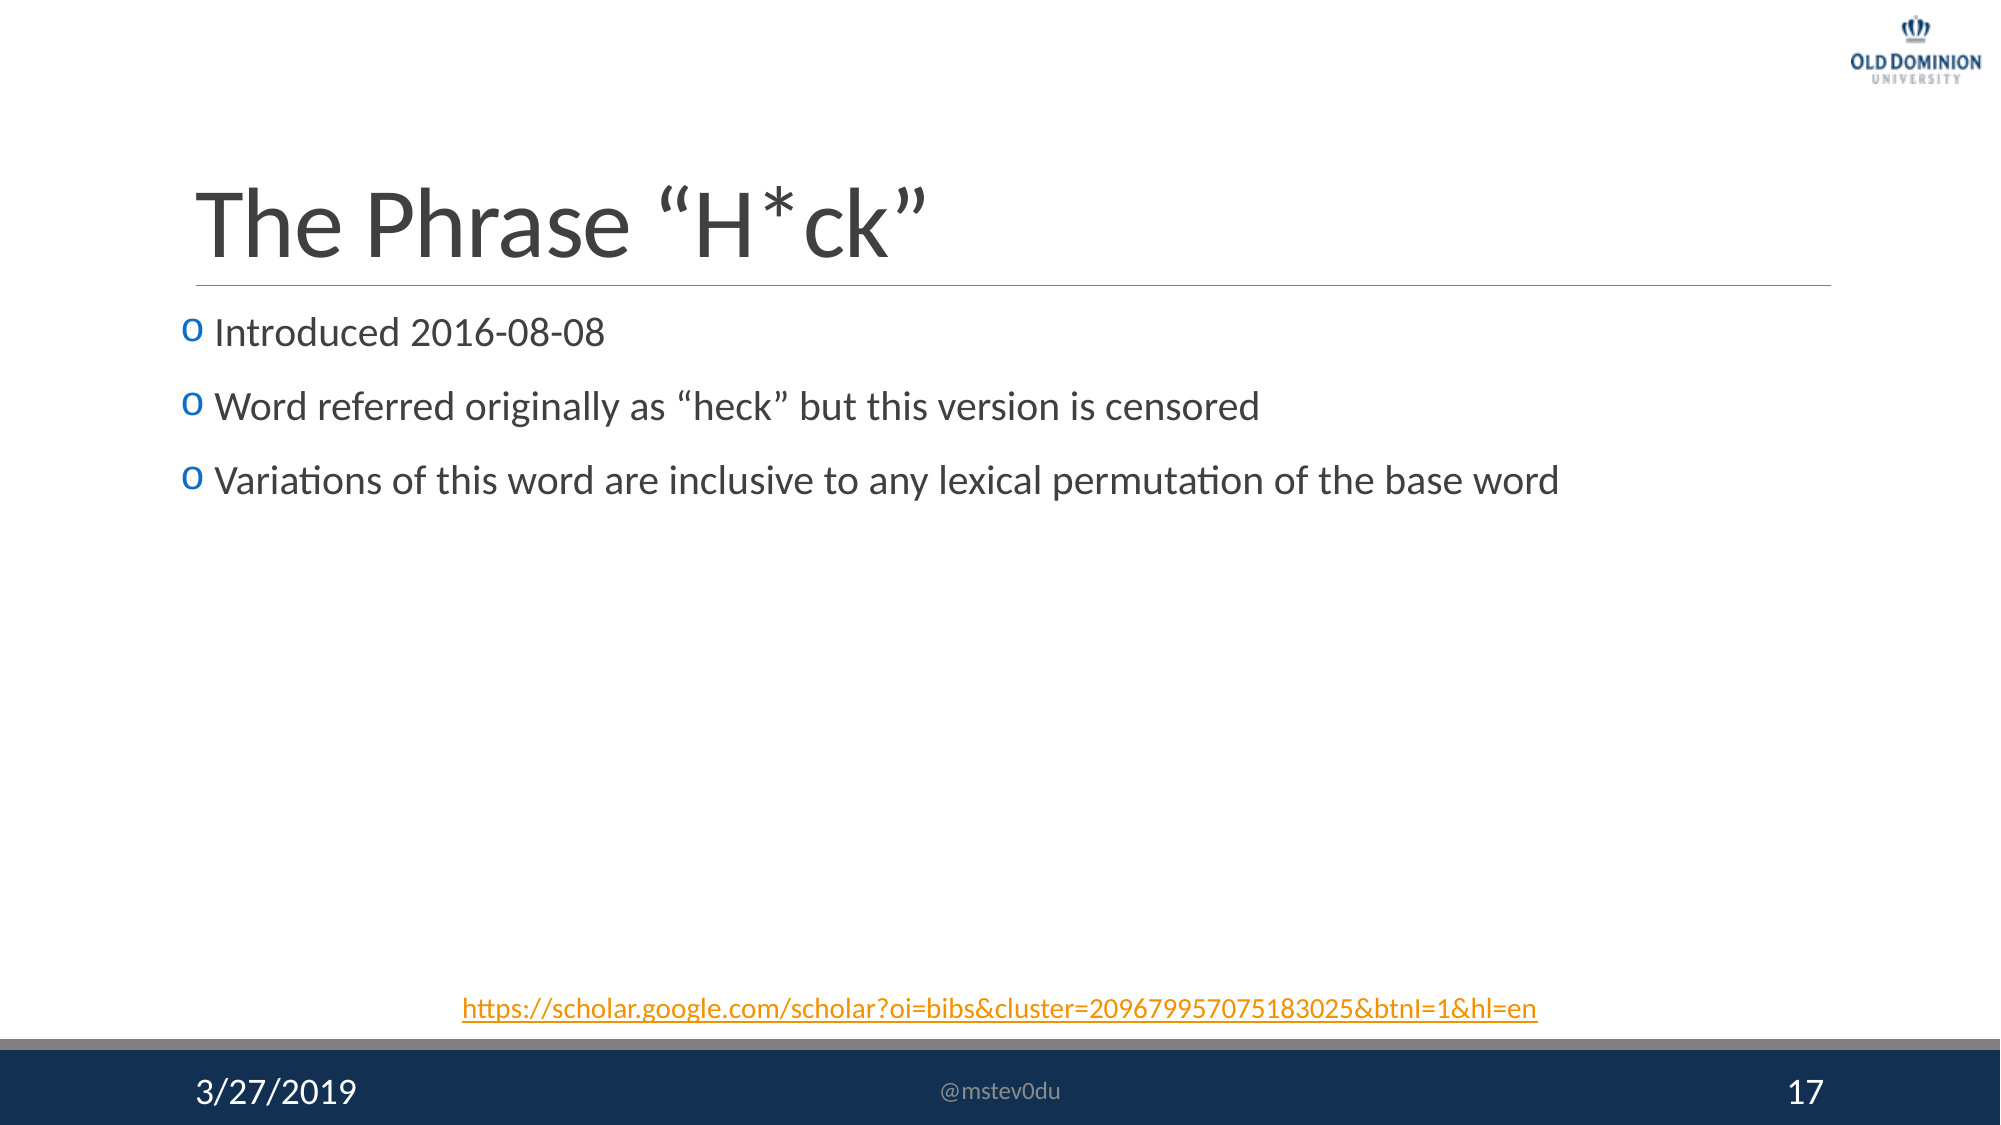

# The Phrase “H*ck”
 Introduced 2016-08-08
 Word referred originally as “heck” but this version is censored
 Variations of this word are inclusive to any lexical permutation of the base word
https://scholar.google.com/scholar?oi=bibs&cluster=209679957075183025&btnI=1&hl=en
3/27/2019
@mstev0du
17